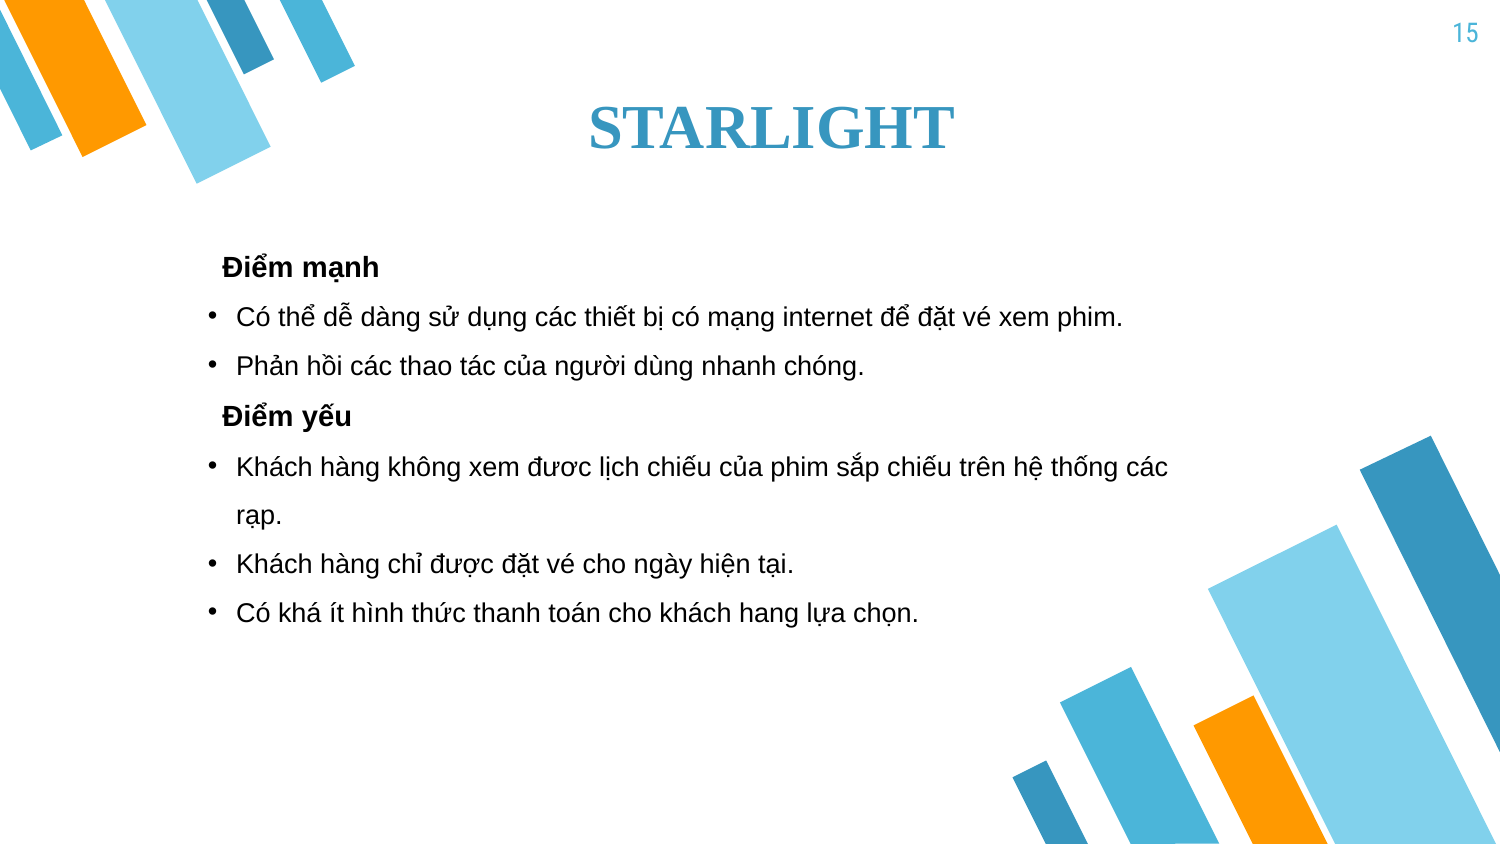

15
# STARLIGHT
Điểm mạnh
Có thể dễ dàng sử dụng các thiết bị có mạng internet để đặt vé xem phim.
Phản hồi các thao tác của người dùng nhanh chóng.
Điểm yếu
Khách hàng không xem đươc lịch chiếu của phim sắp chiếu trên hệ thống các rạp.
Khách hàng chỉ được đặt vé cho ngày hiện tại.
Có khá ít hình thức thanh toán cho khách hang lựa chọn.